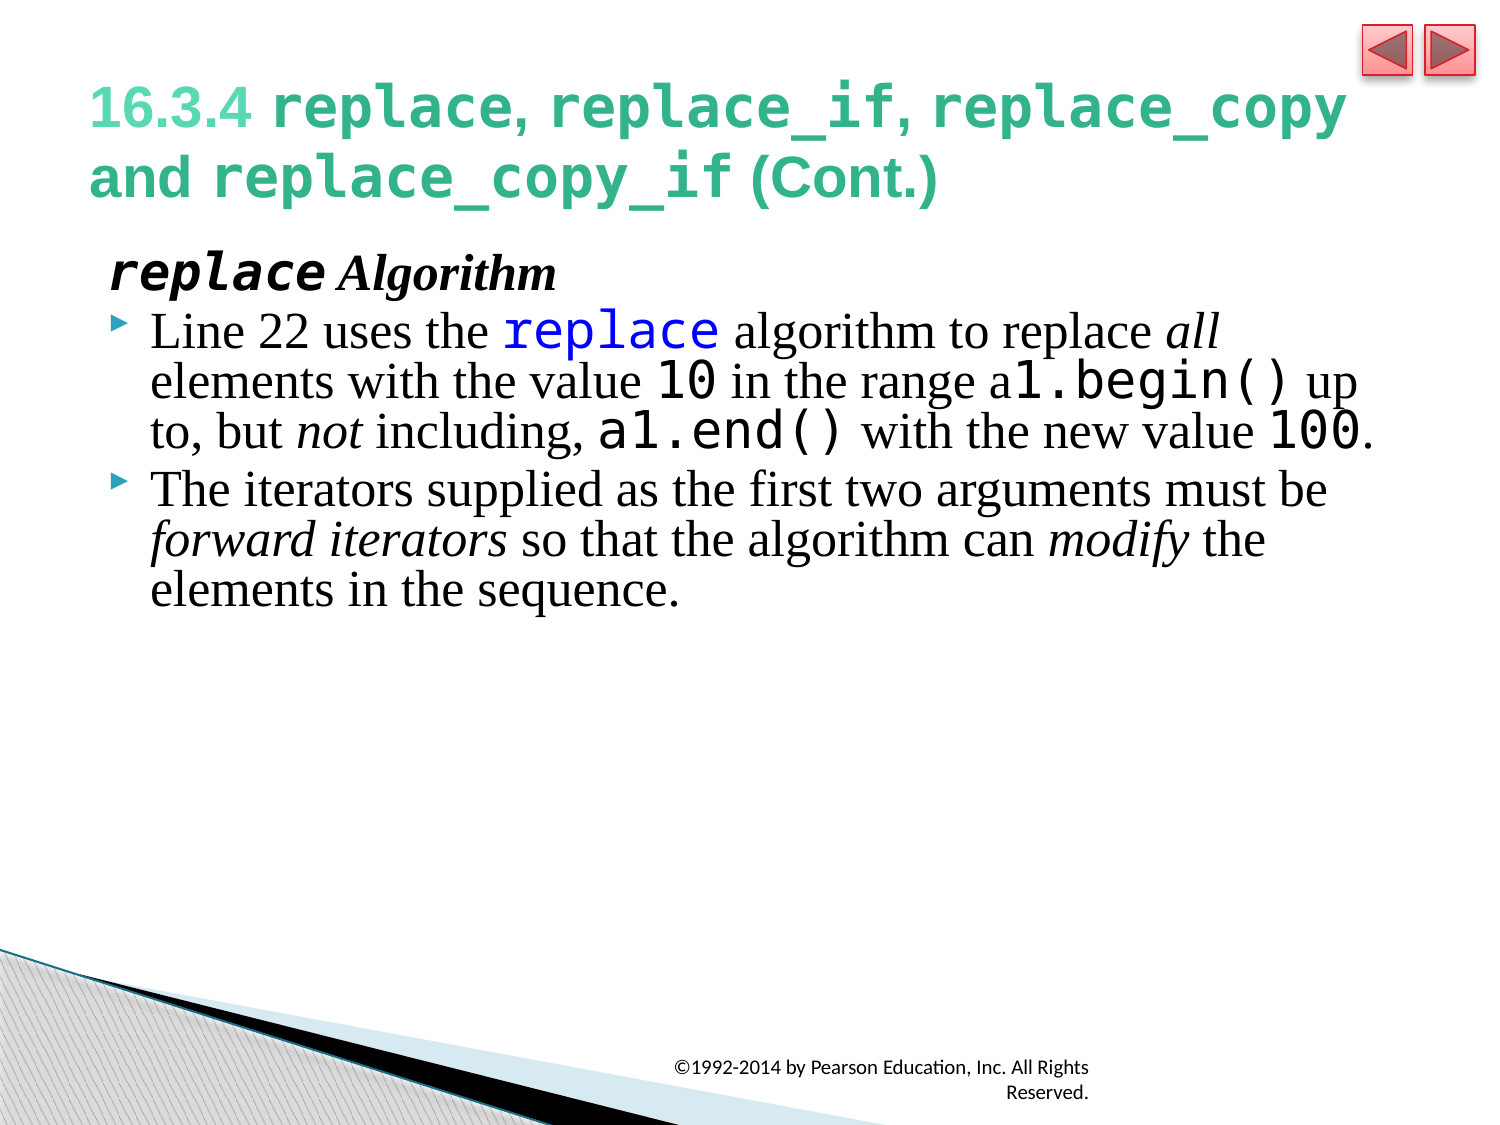

# 16.3.4 replace, replace_if, replace_copy and replace_copy_if (Cont.)
replace Algorithm
Line 22 uses the replace algorithm to replace all elements with the value 10 in the range a1.begin() up to, but not including, a1.end() with the new value 100.
The iterators supplied as the first two arguments must be forward iterators so that the algorithm can modify the elements in the sequence.
©1992-2014 by Pearson Education, Inc. All Rights Reserved.